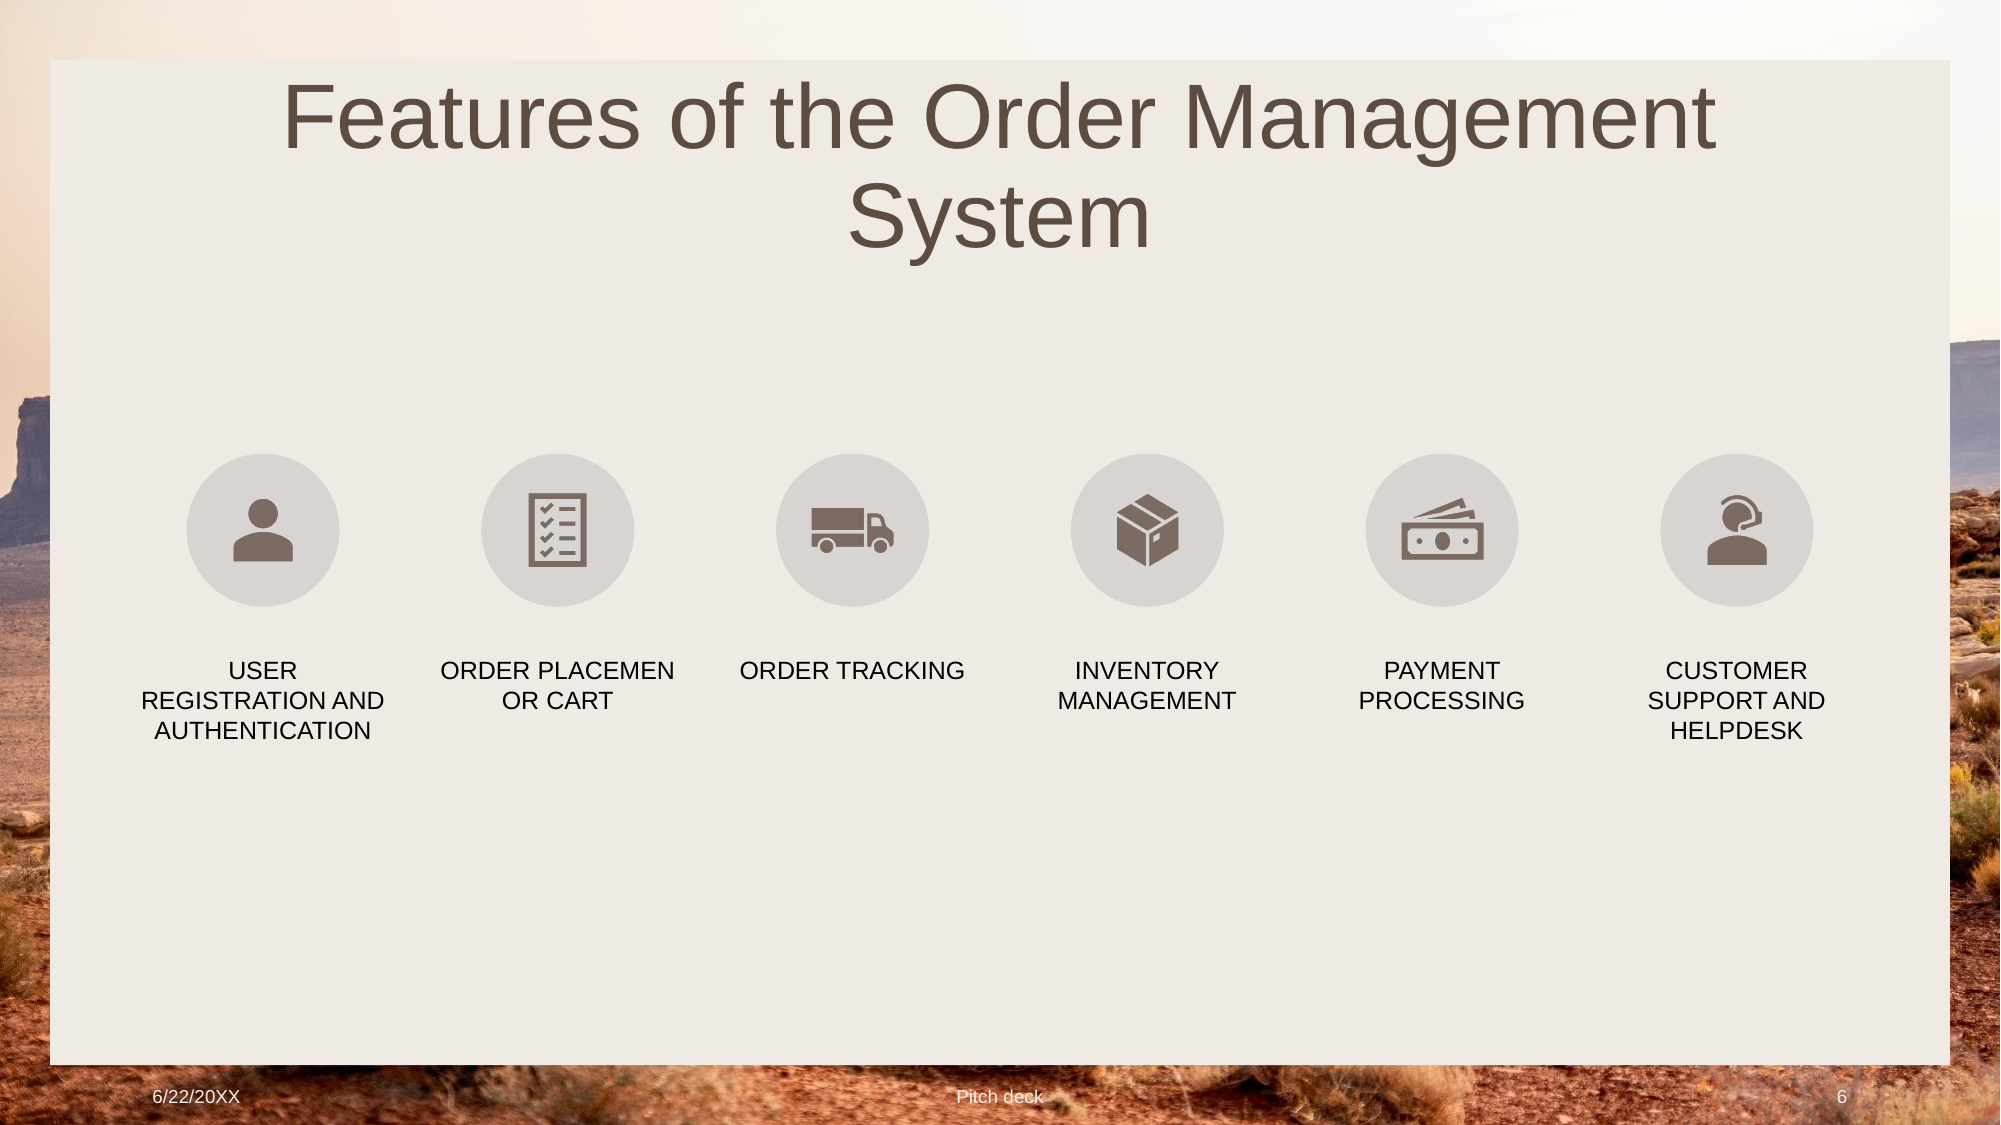

# Features of the Order Management System
User Registration and Authentication
Order Placemen or cart
Order Tracking
Inventory Management
Payment Processing
Customer Support and Helpdesk
6/22/20XX
Pitch deck
6